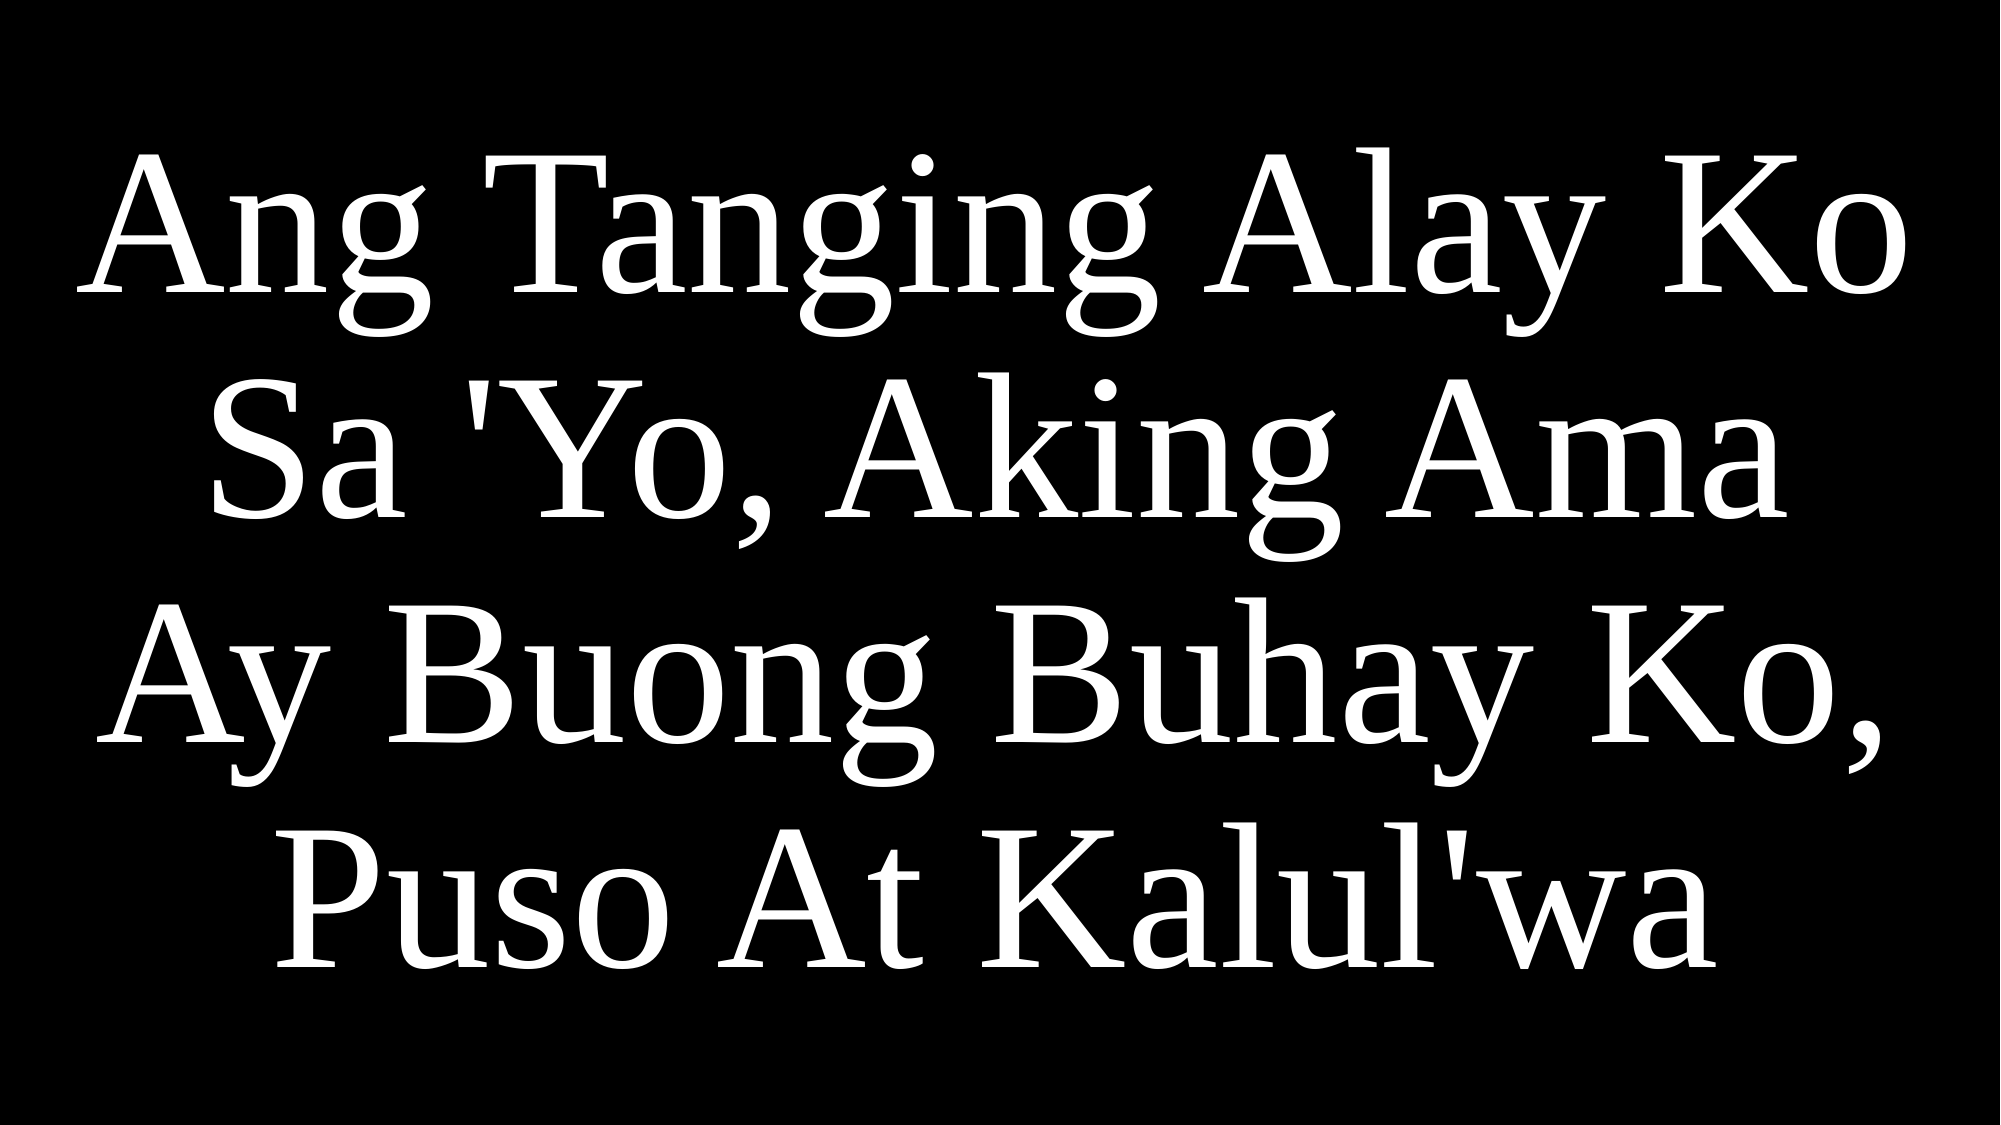

# Ang Tanging Alay Ko Sa 'Yo, Aking Ama Ay Buong Buhay Ko, Puso At Kalul'wa